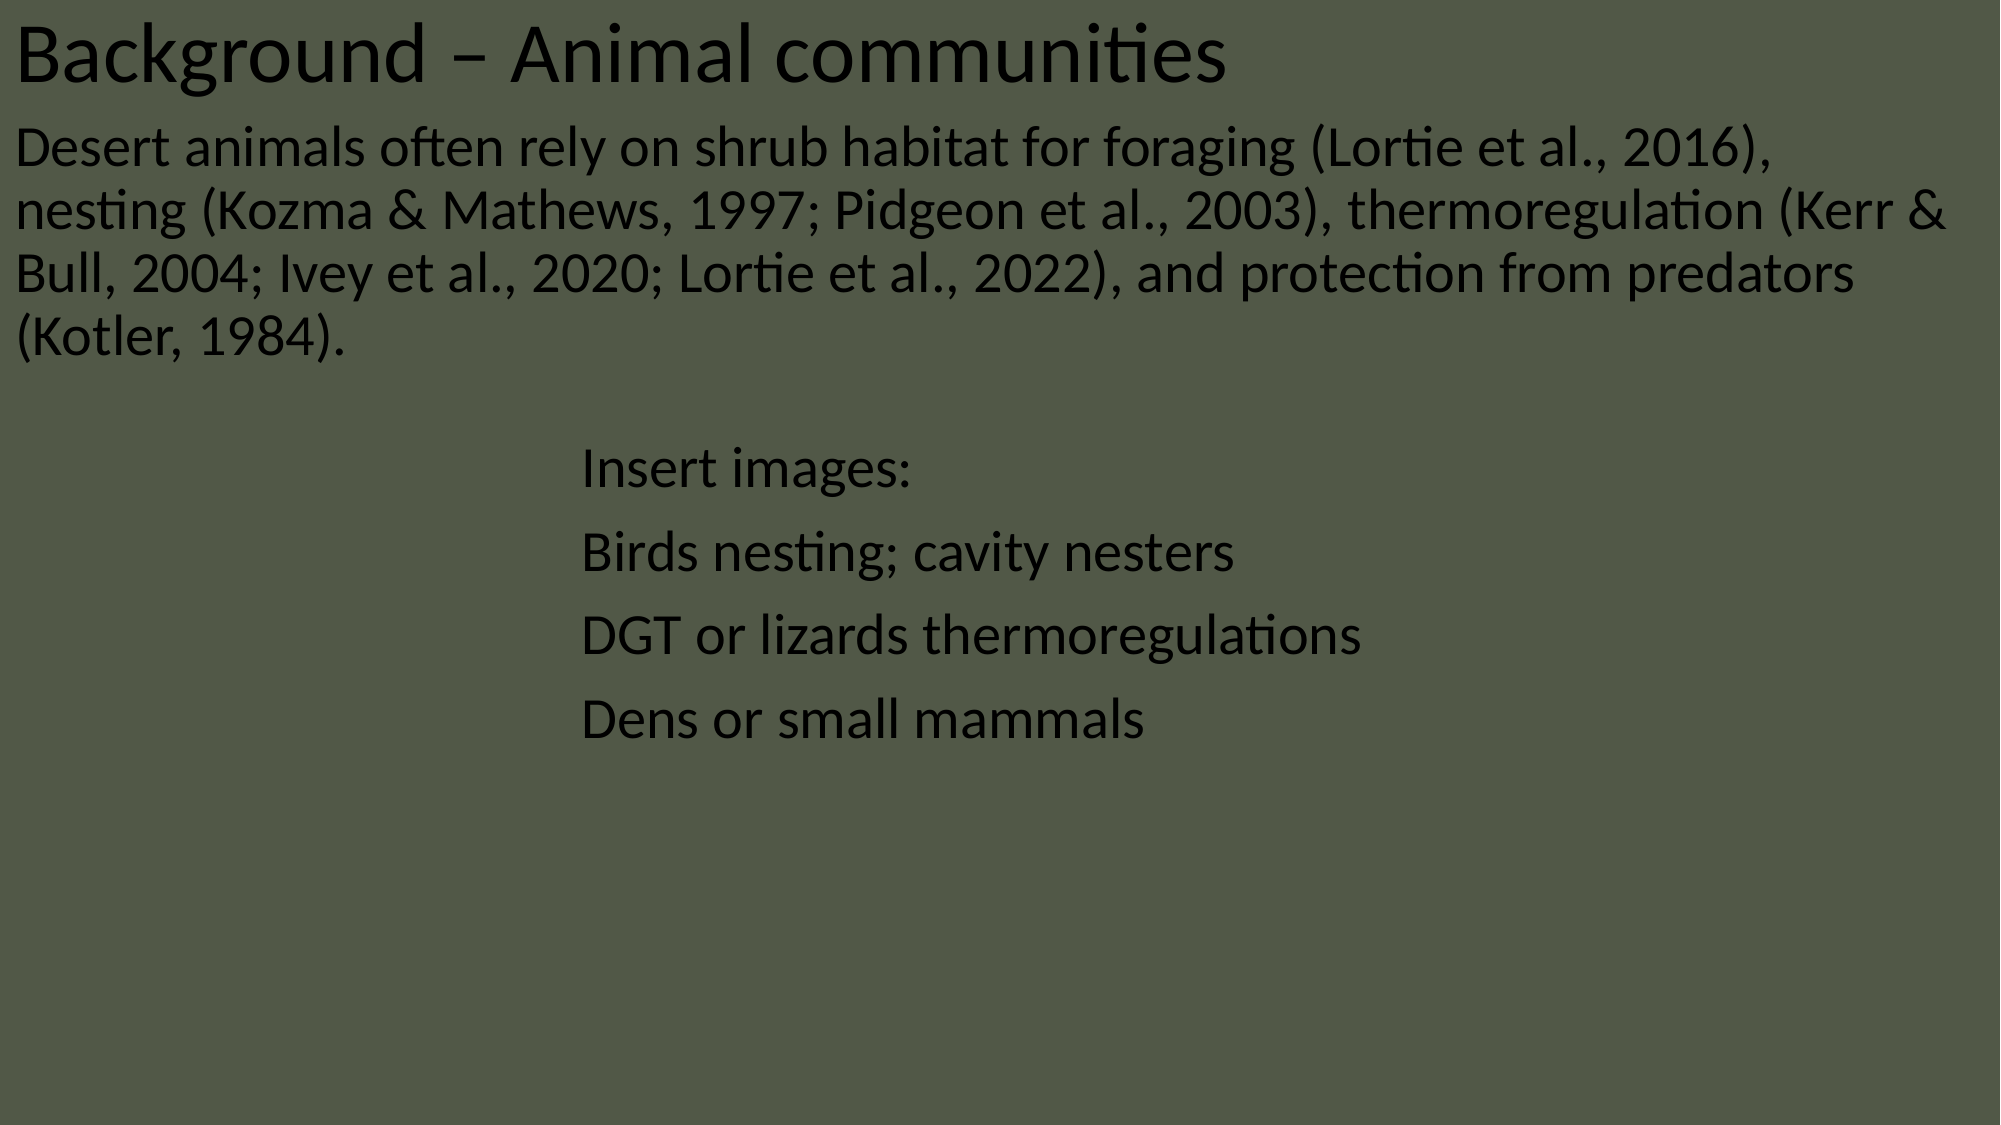

# Background – Animal communities
Desert animals often rely on shrub habitat for foraging (Lortie et al., 2016), nesting (Kozma & Mathews, 1997; Pidgeon et al., 2003), thermoregulation (Kerr & Bull, 2004; Ivey et al., 2020; Lortie et al., 2022), and protection from predators (Kotler, 1984).
Insert images:
Birds nesting; cavity nesters
DGT or lizards thermoregulations
Dens or small mammals